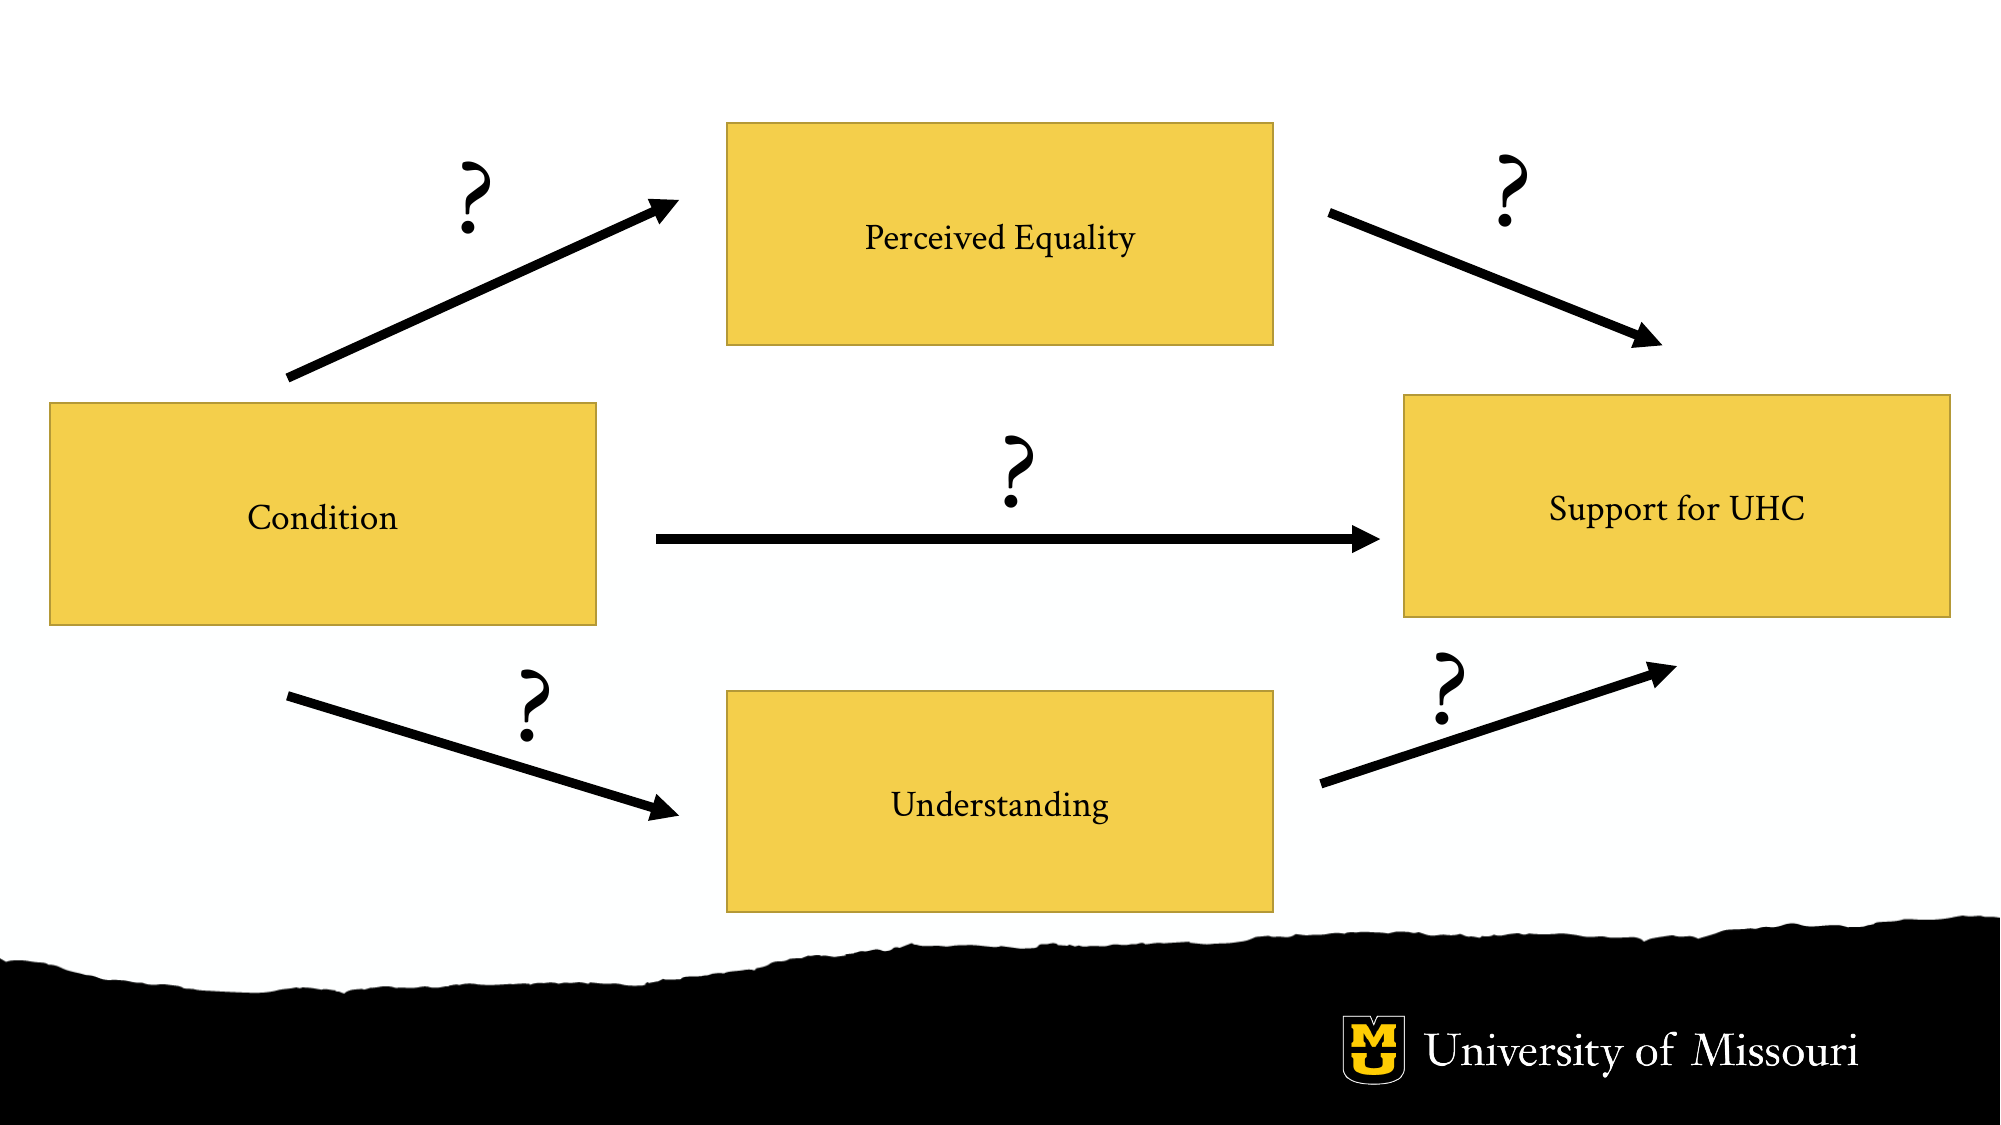

?
?
Perceived Equality
?
Support for UHC
Condition
?
?
Understanding